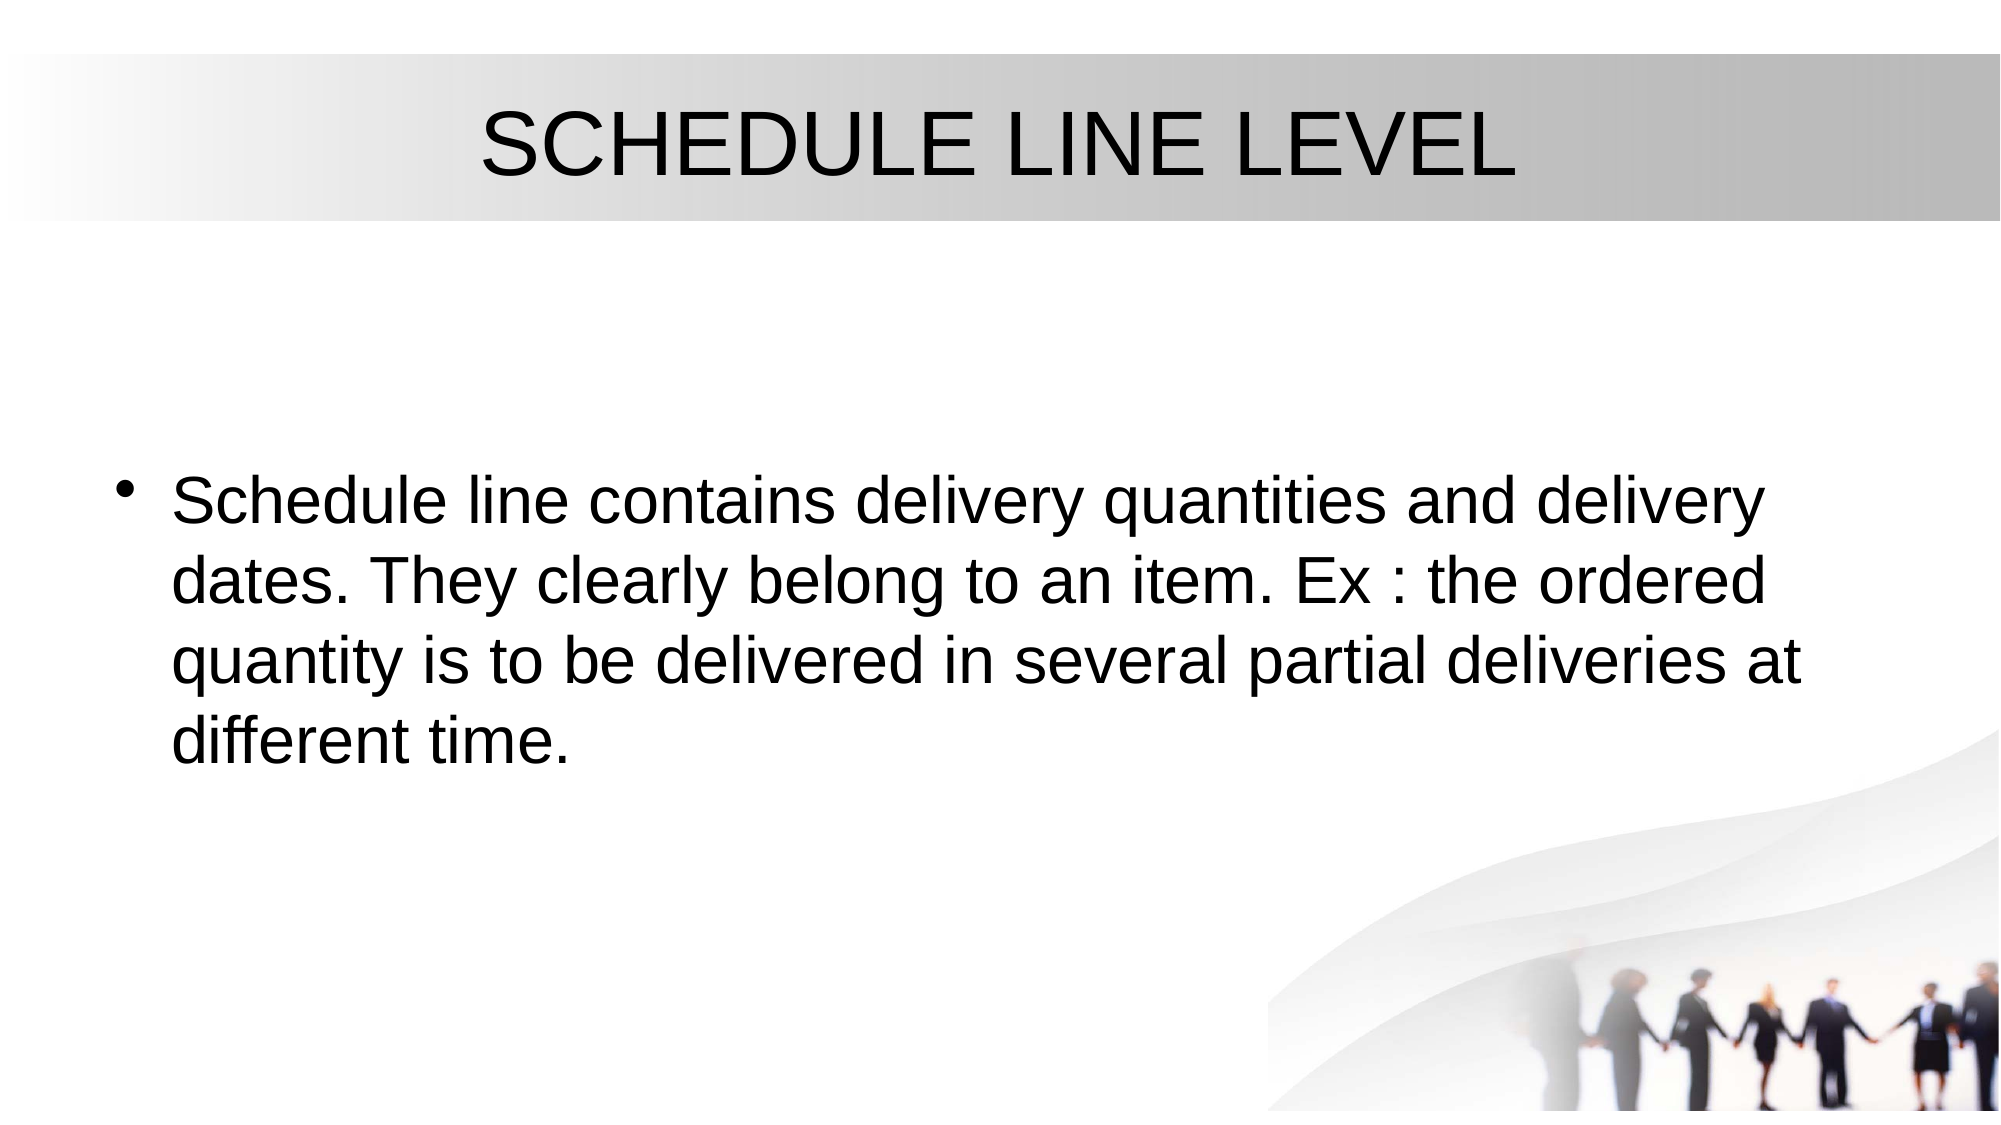

# SCHEDULE LINE LEVEL

Schedule line contains delivery quantities and delivery dates. They clearly belong to an item. Ex : the ordered quantity is to be delivered in several partial deliveries at different time.